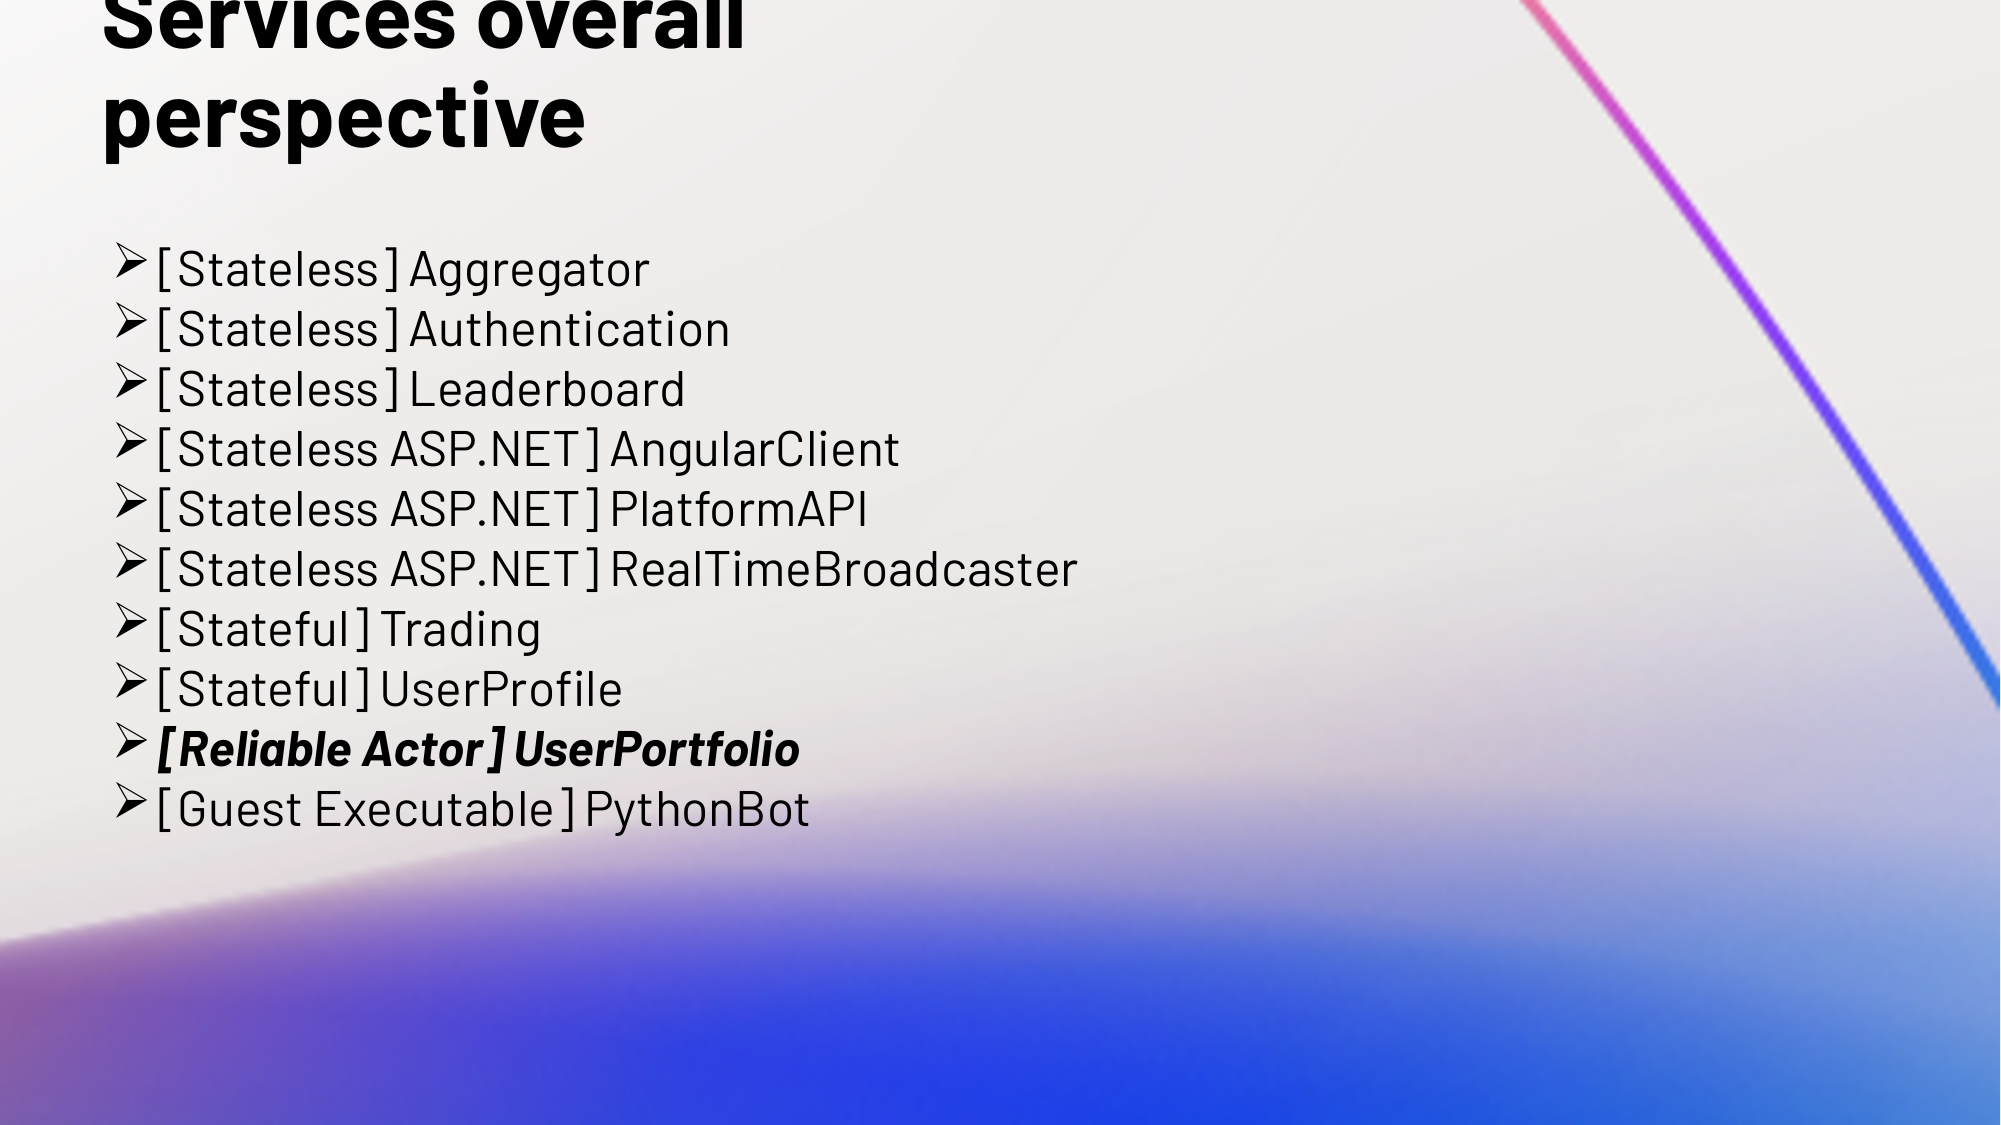

# Services overall perspective
[Stateless] Aggregator
[Stateless] Authentication
[Stateless] Leaderboard
[Stateless ASP.NET] AngularClient
[Stateless ASP.NET] PlatformAPI
[Stateless ASP.NET] RealTimeBroadcaster
[Stateful] Trading
[Stateful] UserProfile
[Reliable Actor] UserPortfolio
[Guest Executable] PythonBot